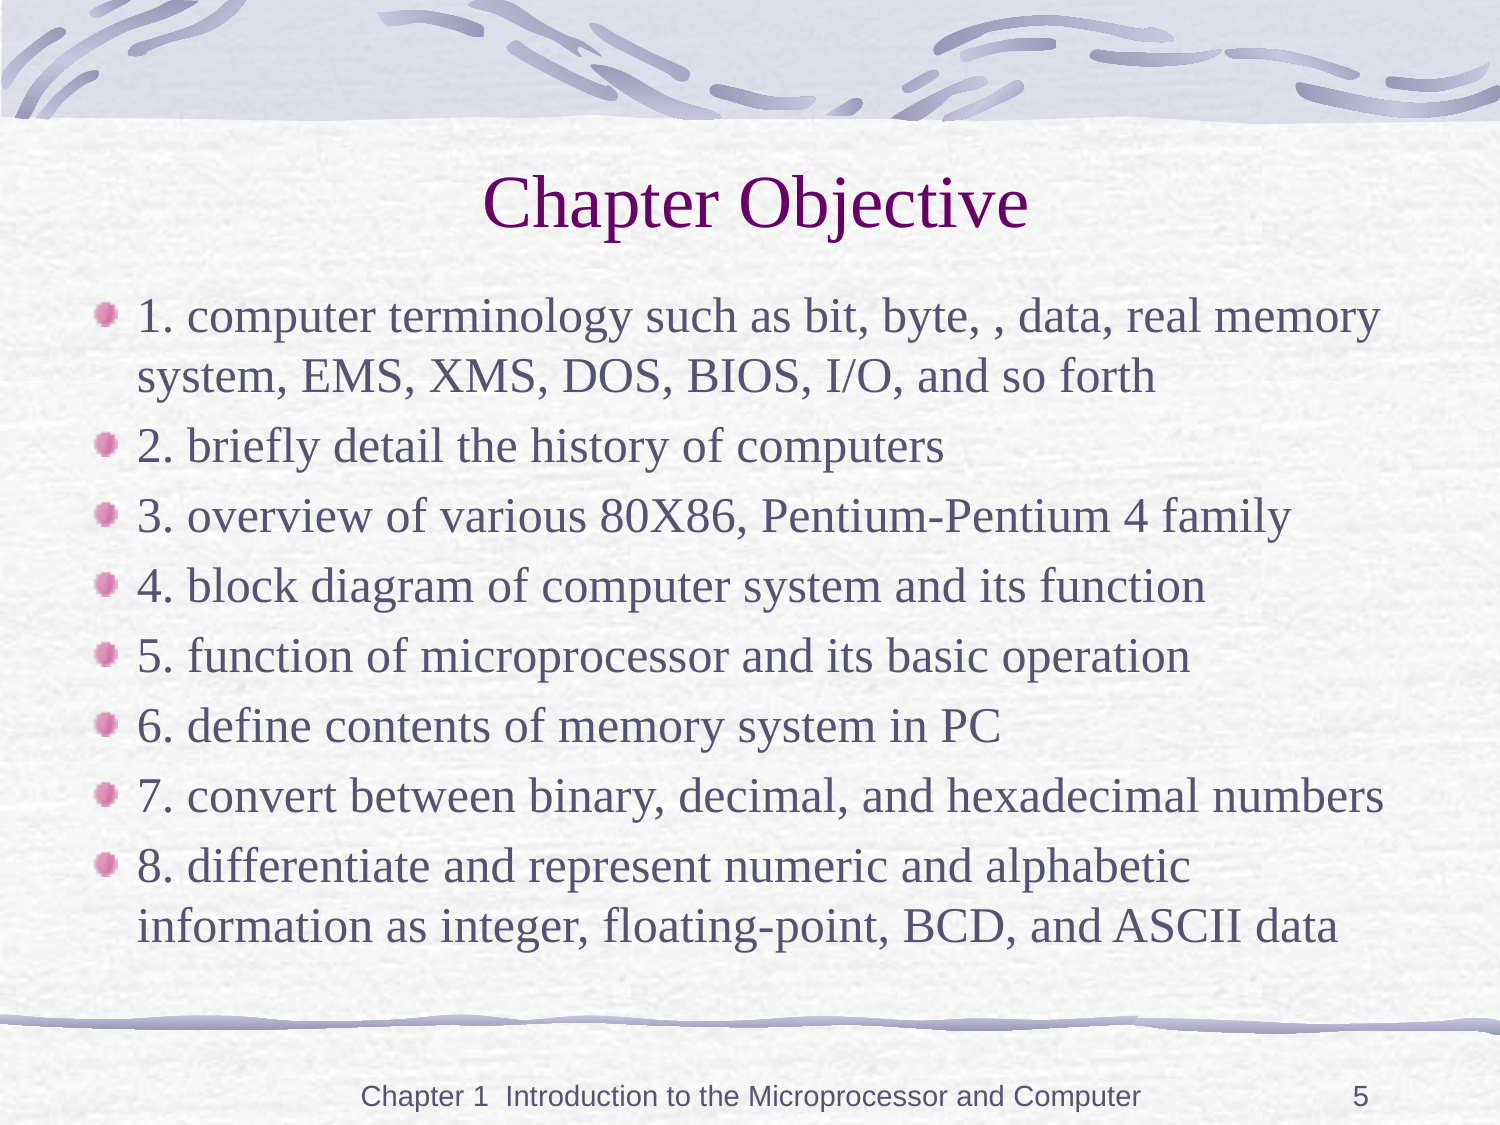

# Chapter Objective
1. computer terminology such as bit, byte, , data, real memory system, EMS, XMS, DOS, BIOS, I/O, and so forth
2. briefly detail the history of computers
3. overview of various 80X86, Pentium-Pentium 4 family
4. block diagram of computer system and its function
5. function of microprocessor and its basic operation
6. define contents of memory system in PC
7. convert between binary, decimal, and hexadecimal numbers
8. differentiate and represent numeric and alphabetic information as integer, floating-point, BCD, and ASCII data
Chapter 1  Introduction to the Microprocessor and Computer
5